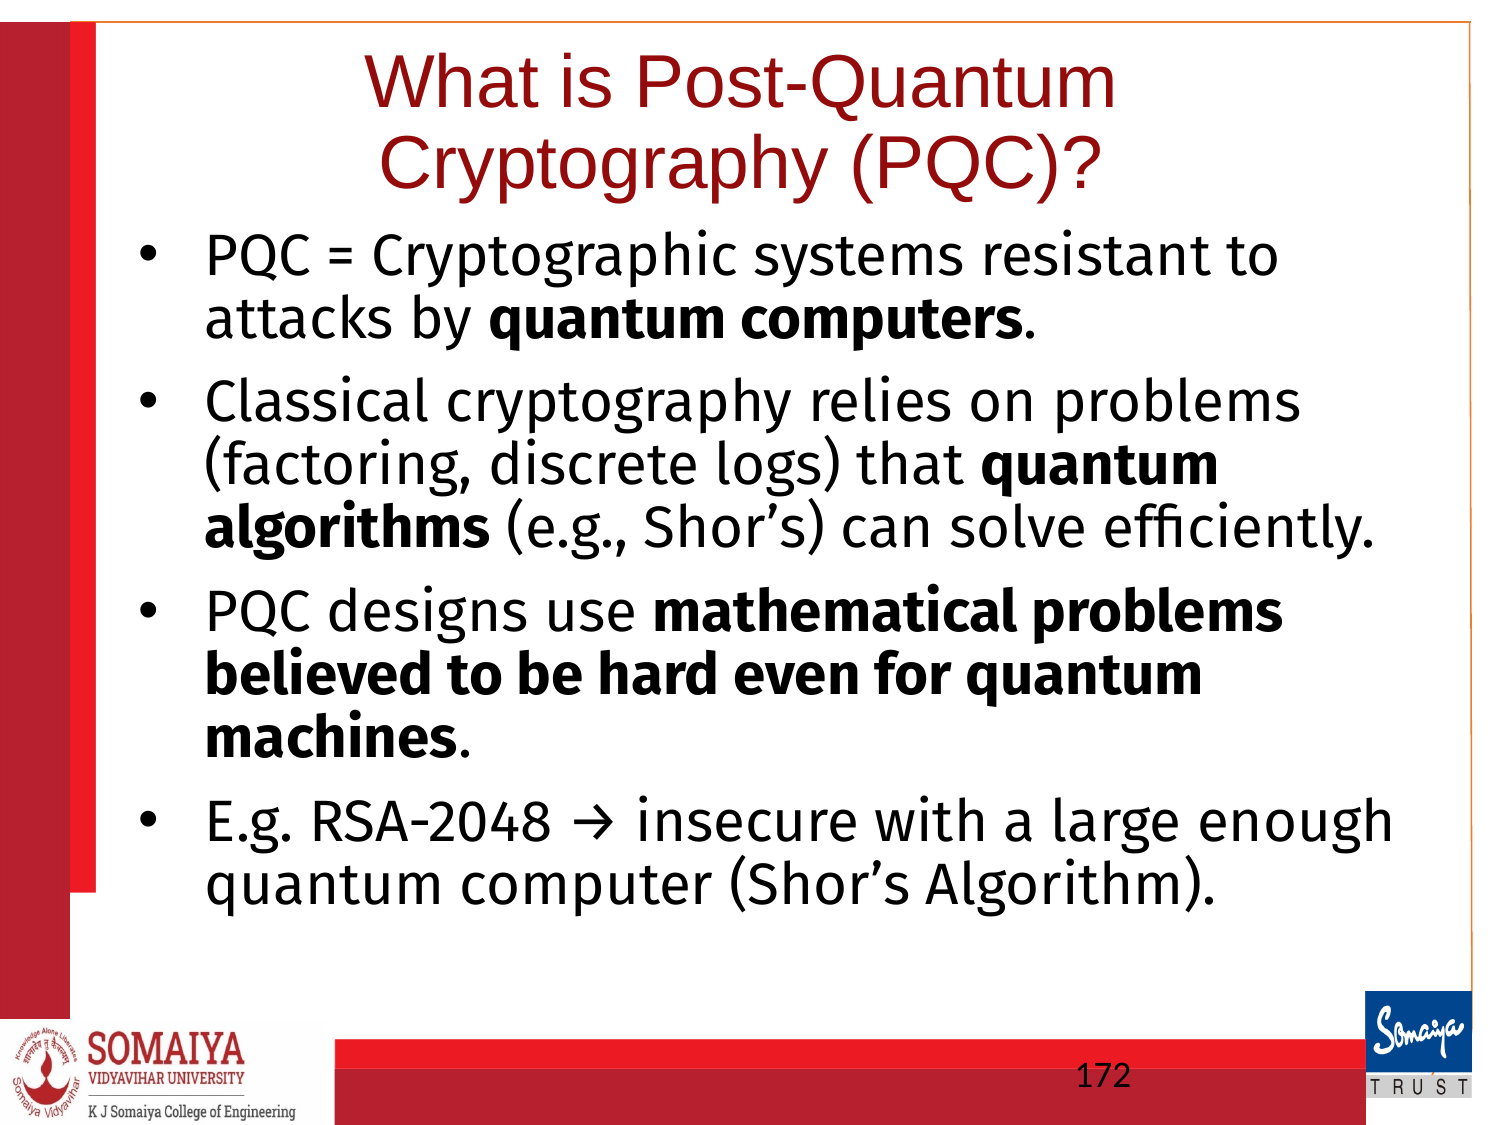

# What is Post-Quantum Cryptography (PQC)?
PQC = Cryptographic systems resistant to attacks by quantum computers.
Classical cryptography relies on problems (factoring, discrete logs) that quantum algorithms (e.g., Shor’s) can solve efficiently.
PQC designs use mathematical problems believed to be hard even for quantum machines.
E.g. RSA-2048 → insecure with a large enough quantum computer (Shor’s Algorithm).
172